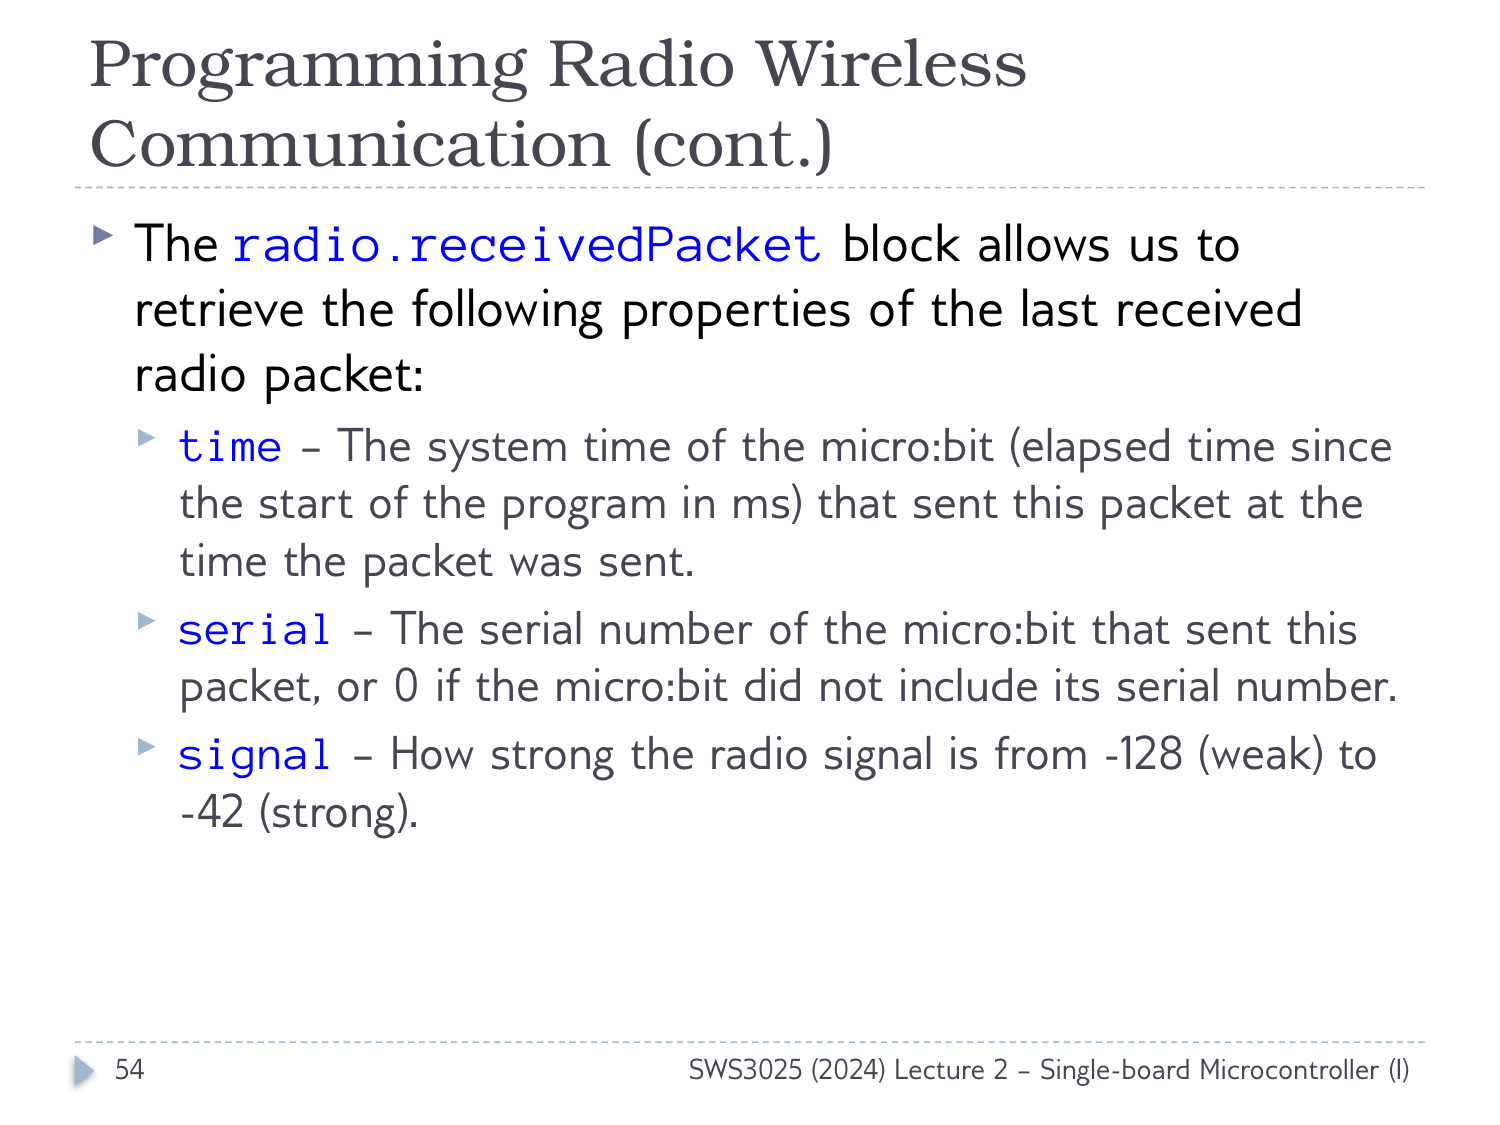

# Programming Radio Wireless Communication (cont.)
The radio.receivedPacket block allows us to retrieve the following properties of the last received radio packet:
time – The system time of the micro:bit (elapsed time since the start of the program in ms) that sent this packet at the time the packet was sent.
serial – The serial number of the micro:bit that sent this packet, or 0 if the micro:bit did not include its serial number.
signal – How strong the radio signal is from -128 (weak) to -42 (strong).
54
SWS3025 (2024) Lecture 2 – Single-board Microcontroller (I)